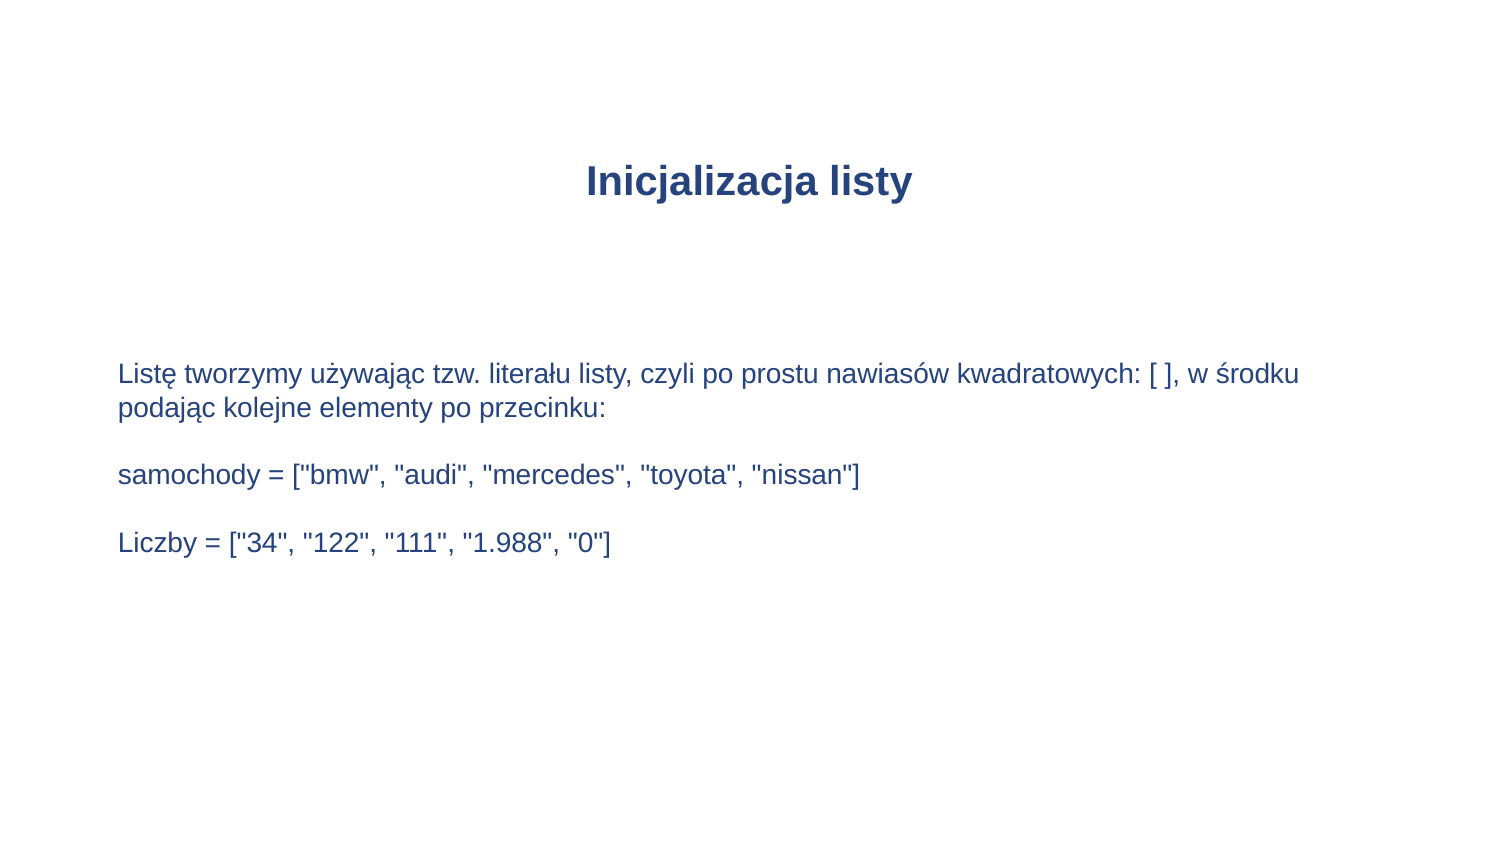

# Inicjalizacja listy
Listę tworzymy używając tzw. literału listy, czyli po prostu nawiasów kwadratowych: [ ], w środku podając kolejne elementy po przecinku:

samochody = ["bmw", "audi", "mercedes", "toyota", "nissan"]

Liczby = ["34", "122", "111", "1.988", "0"]